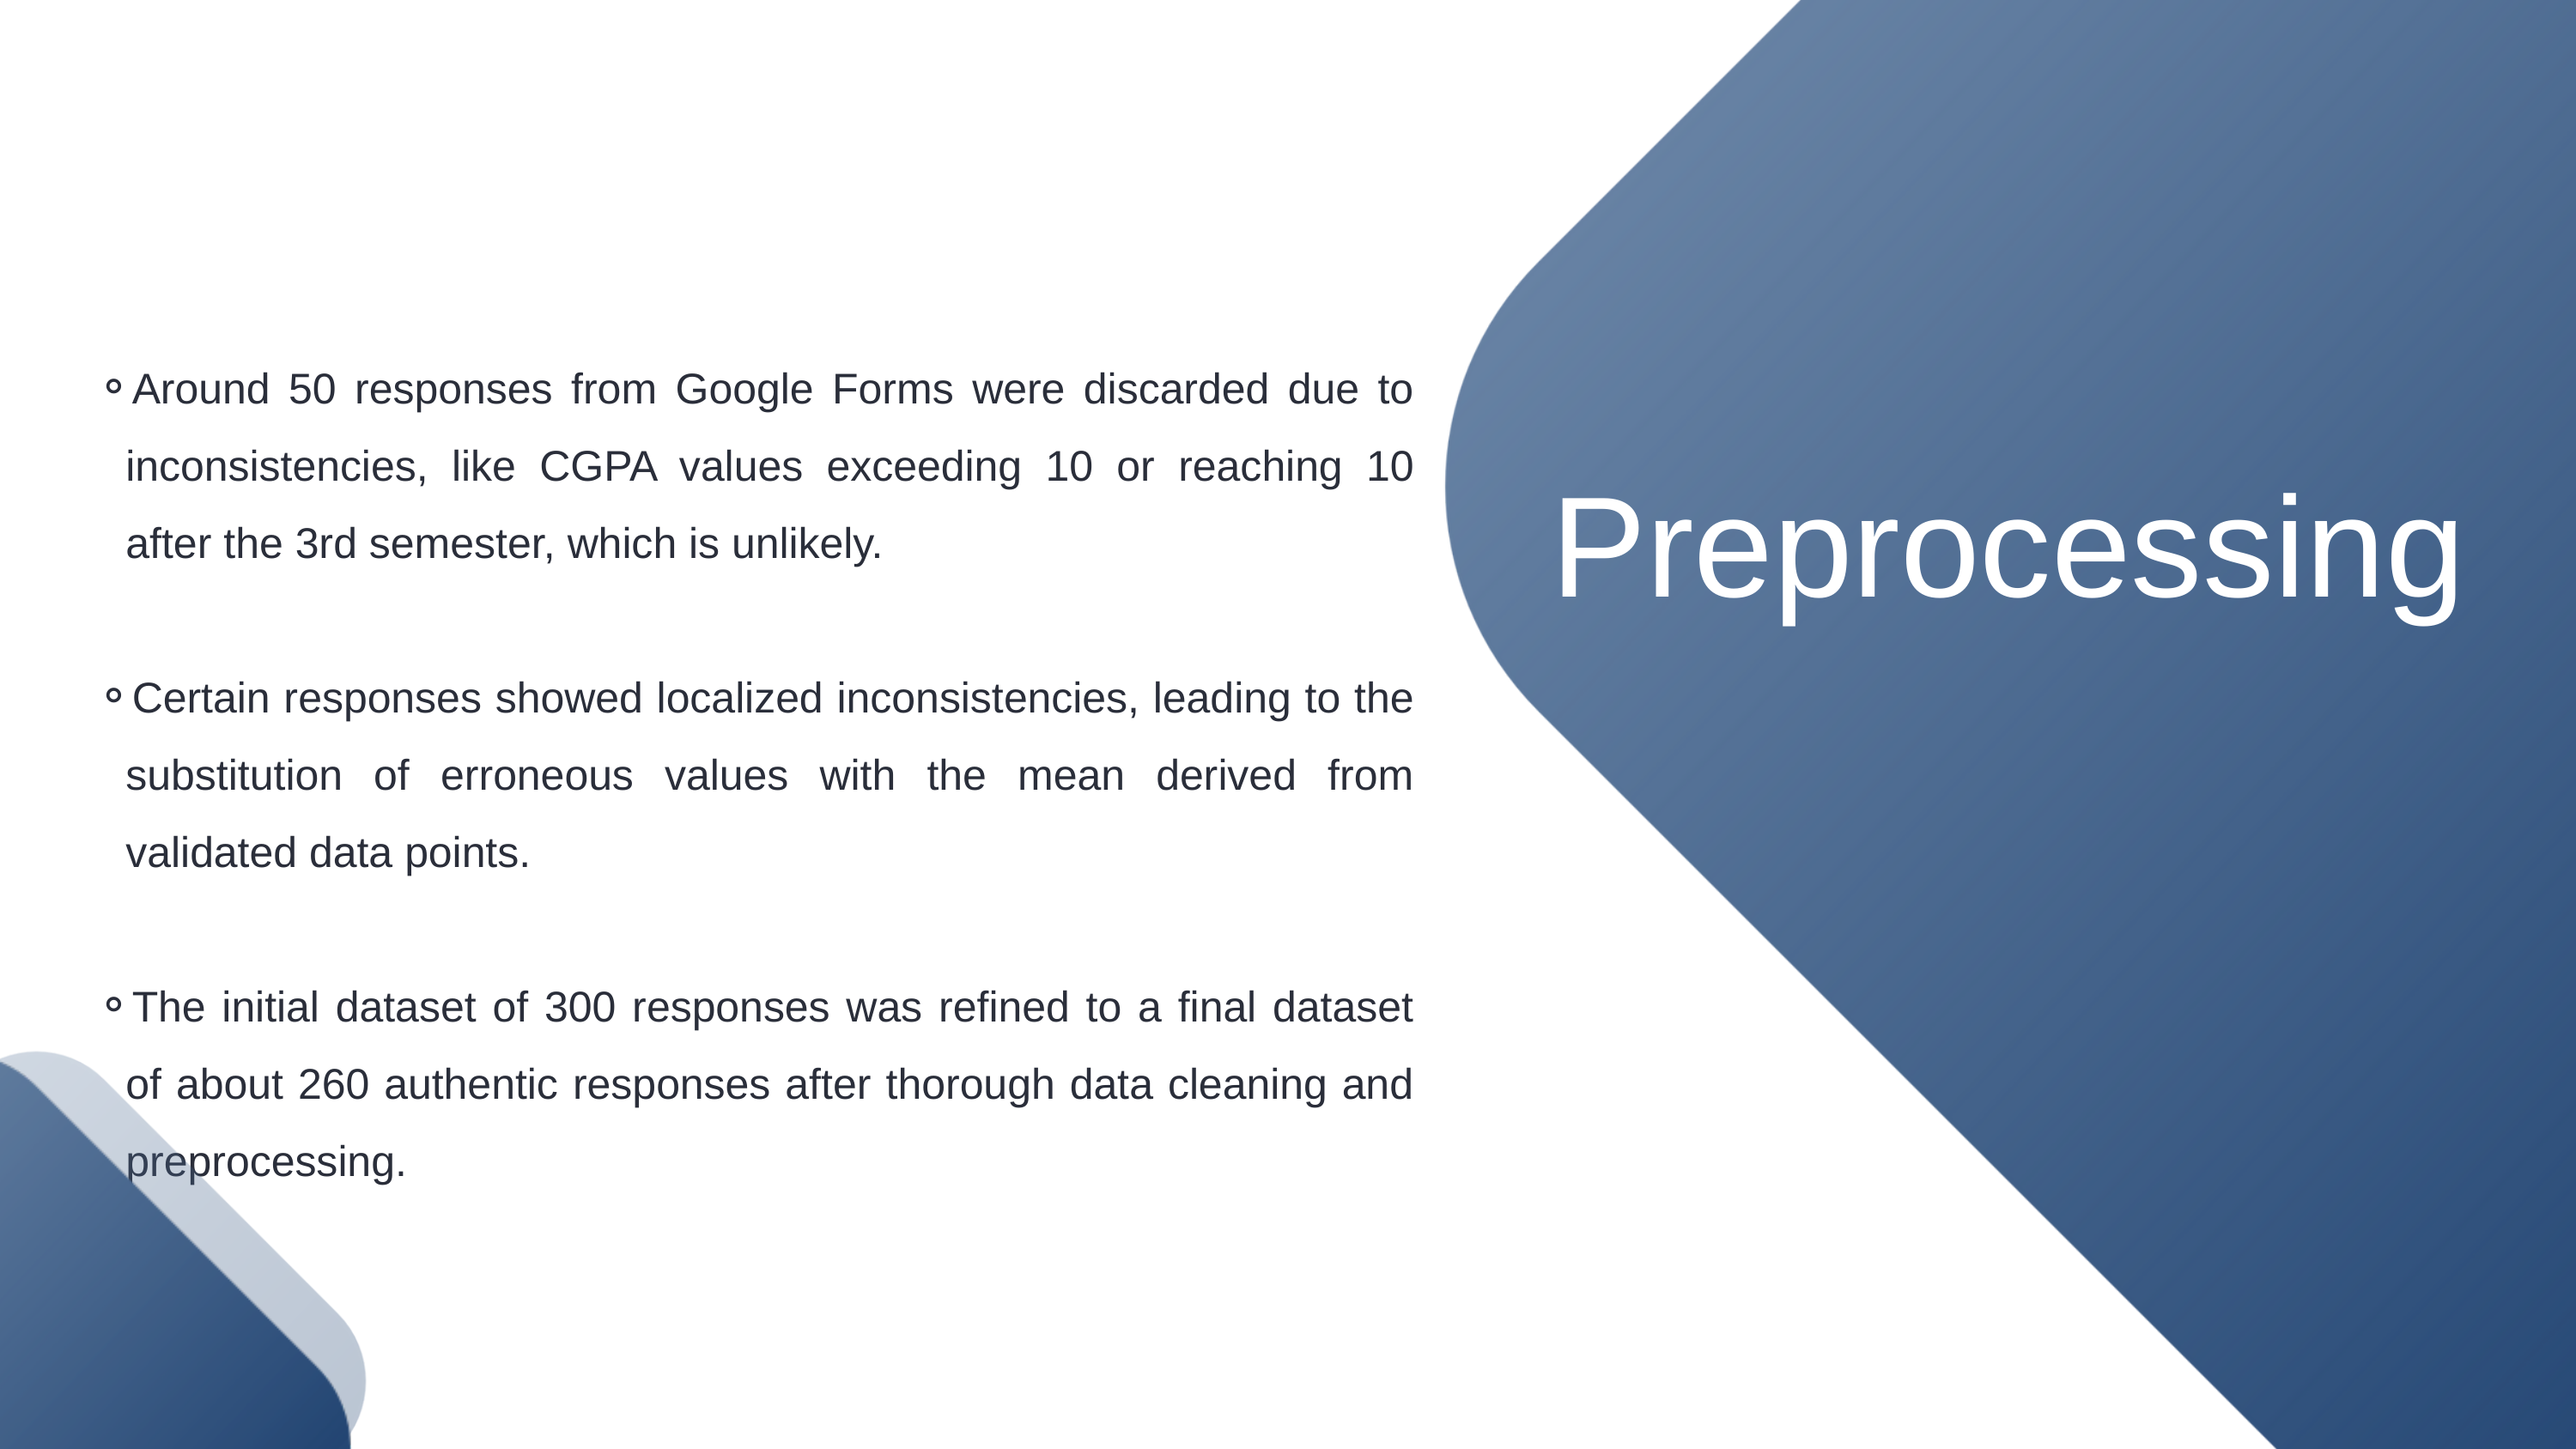

Around 50 responses from Google Forms were discarded due to inconsistencies, like CGPA values exceeding 10 or reaching 10 after the 3rd semester, which is unlikely.

Certain responses showed localized inconsistencies, leading to the substitution of erroneous values with the mean derived from validated data points.

The initial dataset of 300 responses was refined to a final dataset of about 260 authentic responses after thorough data cleaning and preprocessing.
Preprocessing